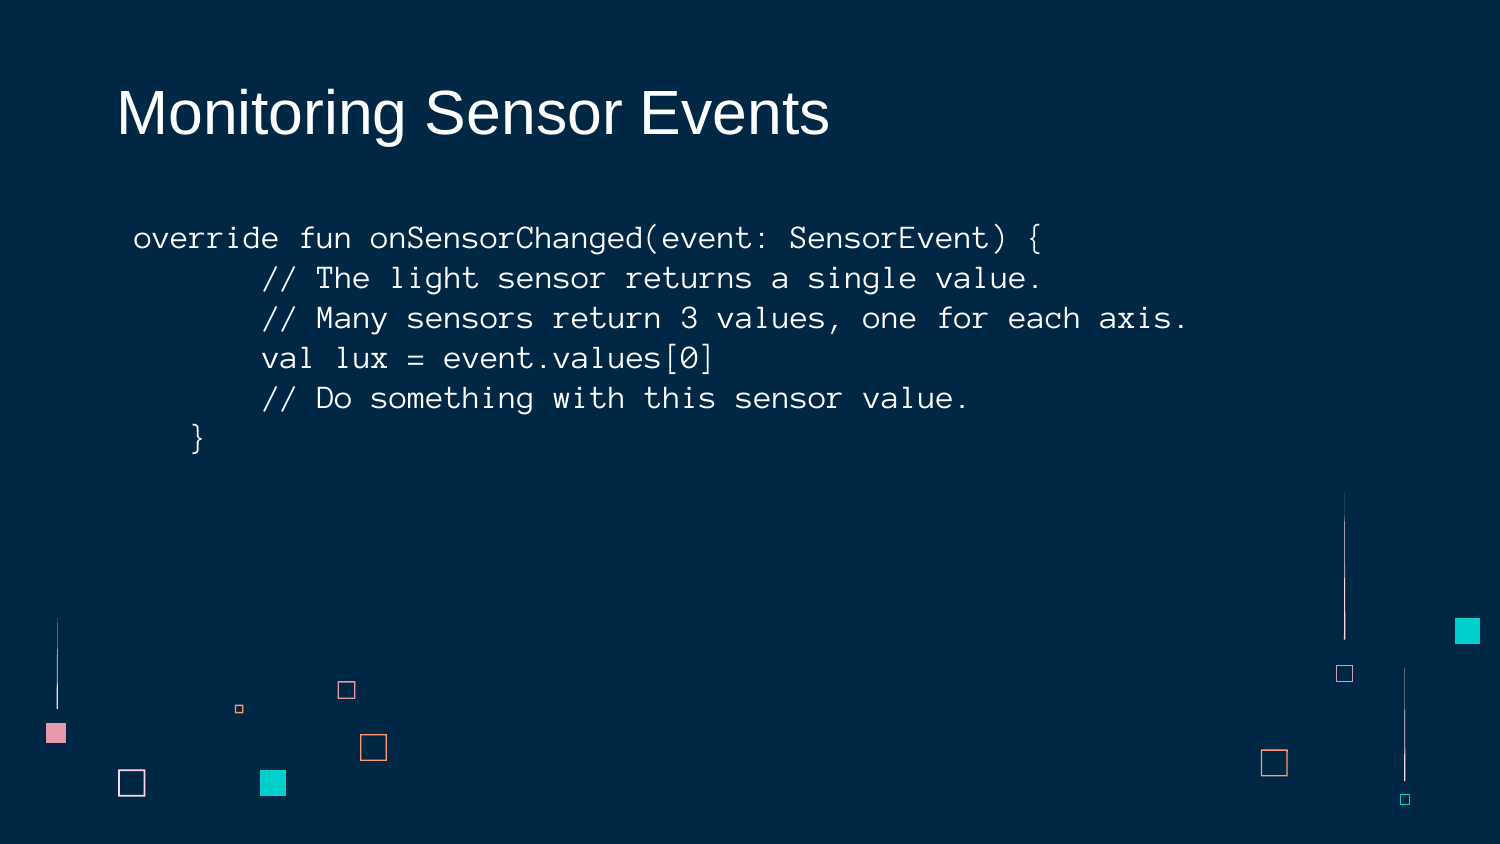

# Monitoring Sensor Events
 override fun onSensorChanged(event: SensorEvent) {
        // The light sensor returns a single value.
        // Many sensors return 3 values, one for each axis.
        val lux = event.values[0]
        // Do something with this sensor value.
    }